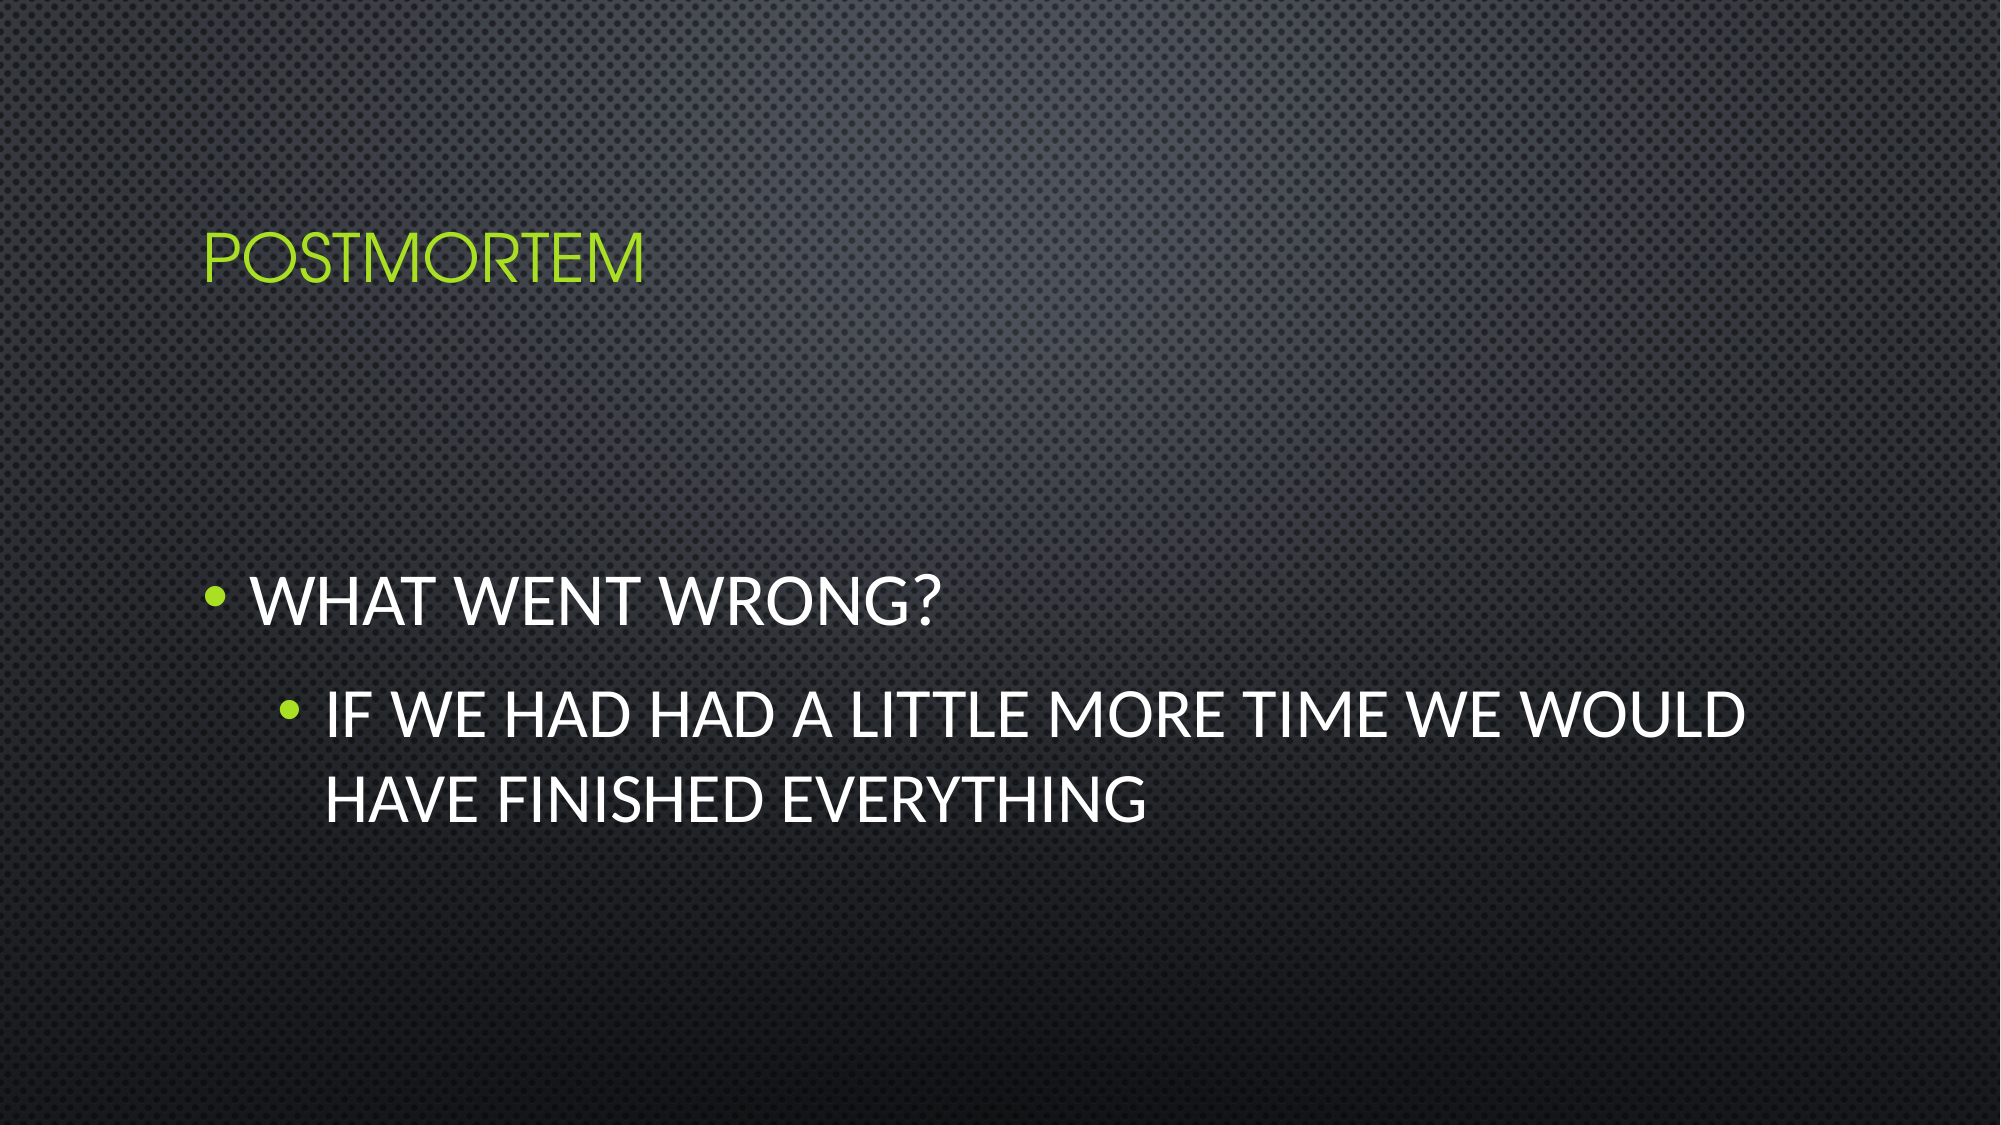

# Postmortem
What went wrong?
if we had had a little more time we would have finished everything